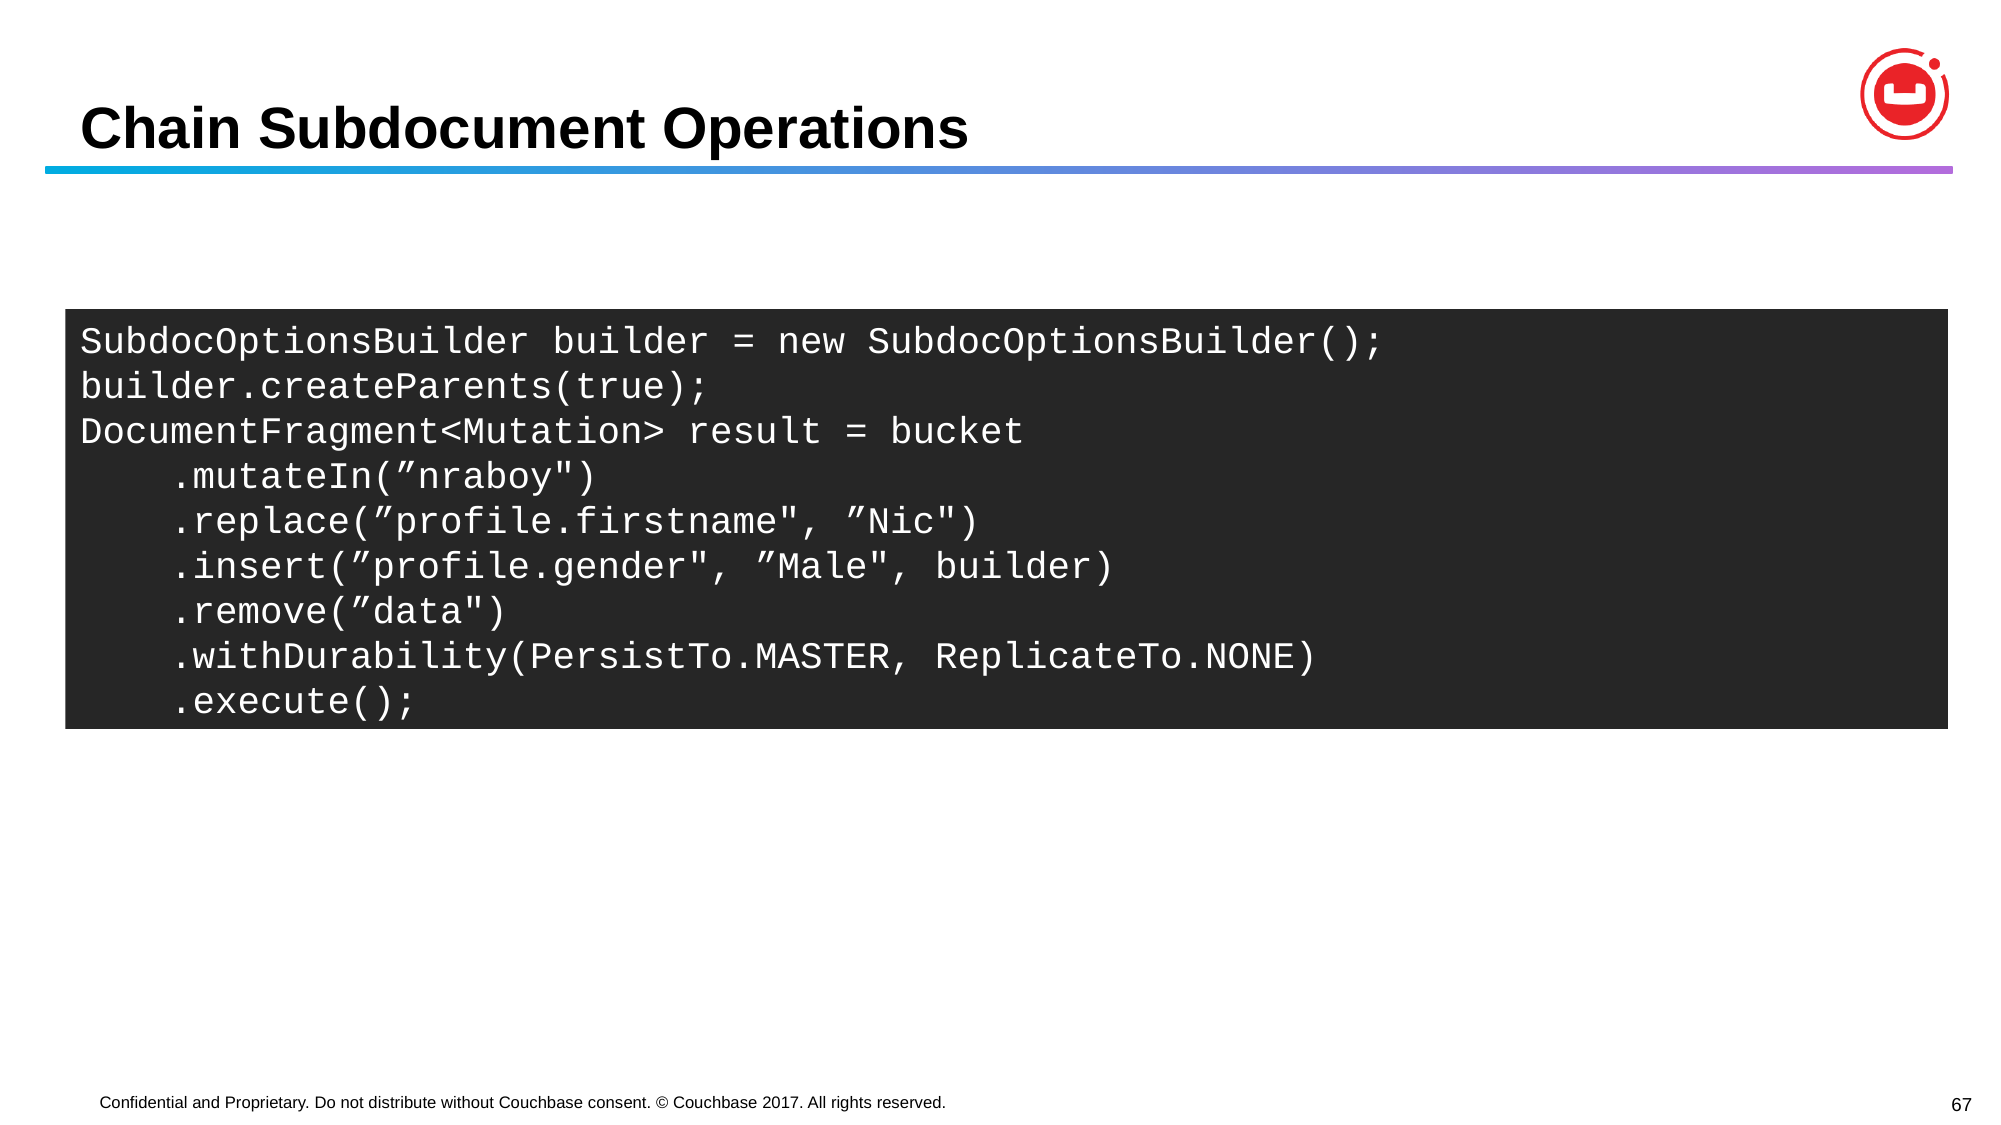

# Chain Subdocument Operations
SubdocOptionsBuilder builder = new SubdocOptionsBuilder();
builder.createParents(true);
DocumentFragment<Mutation> result = bucket
    .mutateIn(”nraboy")
    .replace(”profile.firstname", ”Nic")
    .insert(”profile.gender", ”Male", builder)
    .remove(”data")
    .withDurability(PersistTo.MASTER, ReplicateTo.NONE)
    .execute();